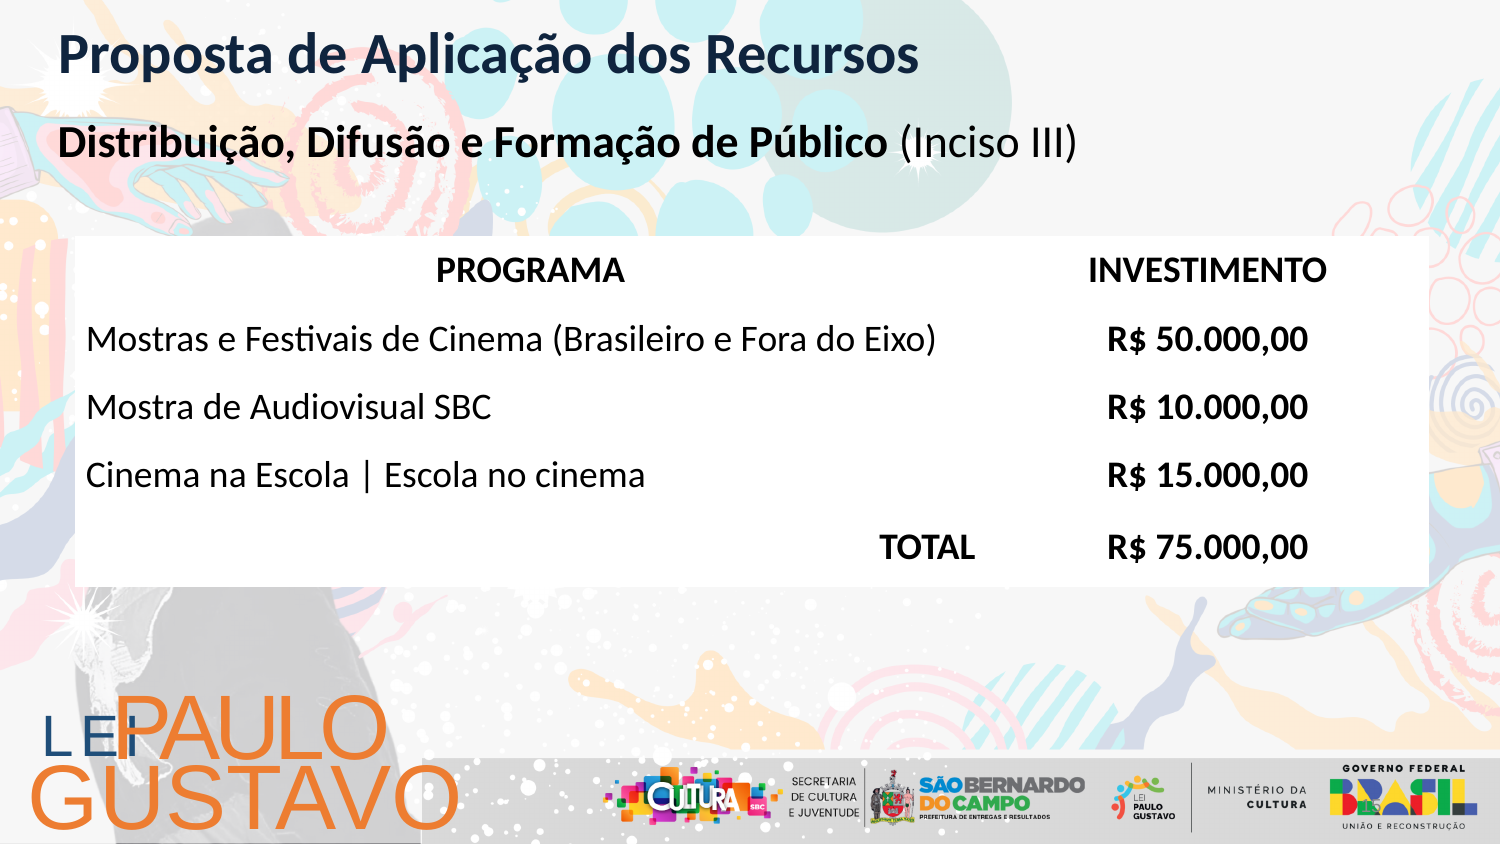

Proposta de Aplicação dos Recursos
Distribuição, Difusão e Formação de Público (Inciso III)
| PROGRAMA | INVESTIMENTO |
| --- | --- |
| Mostras e Festivais de Cinema (Brasileiro e Fora do Eixo) | R$ 50.000,00 |
| Mostra de Audiovisual SBC | R$ 10.000,00 |
| Cinema na Escola | Escola no cinema | R$ 15.000,00 |
| TOTAL | R$ 75.000,00 |
PAULO
LEI
GUSTAVO
15